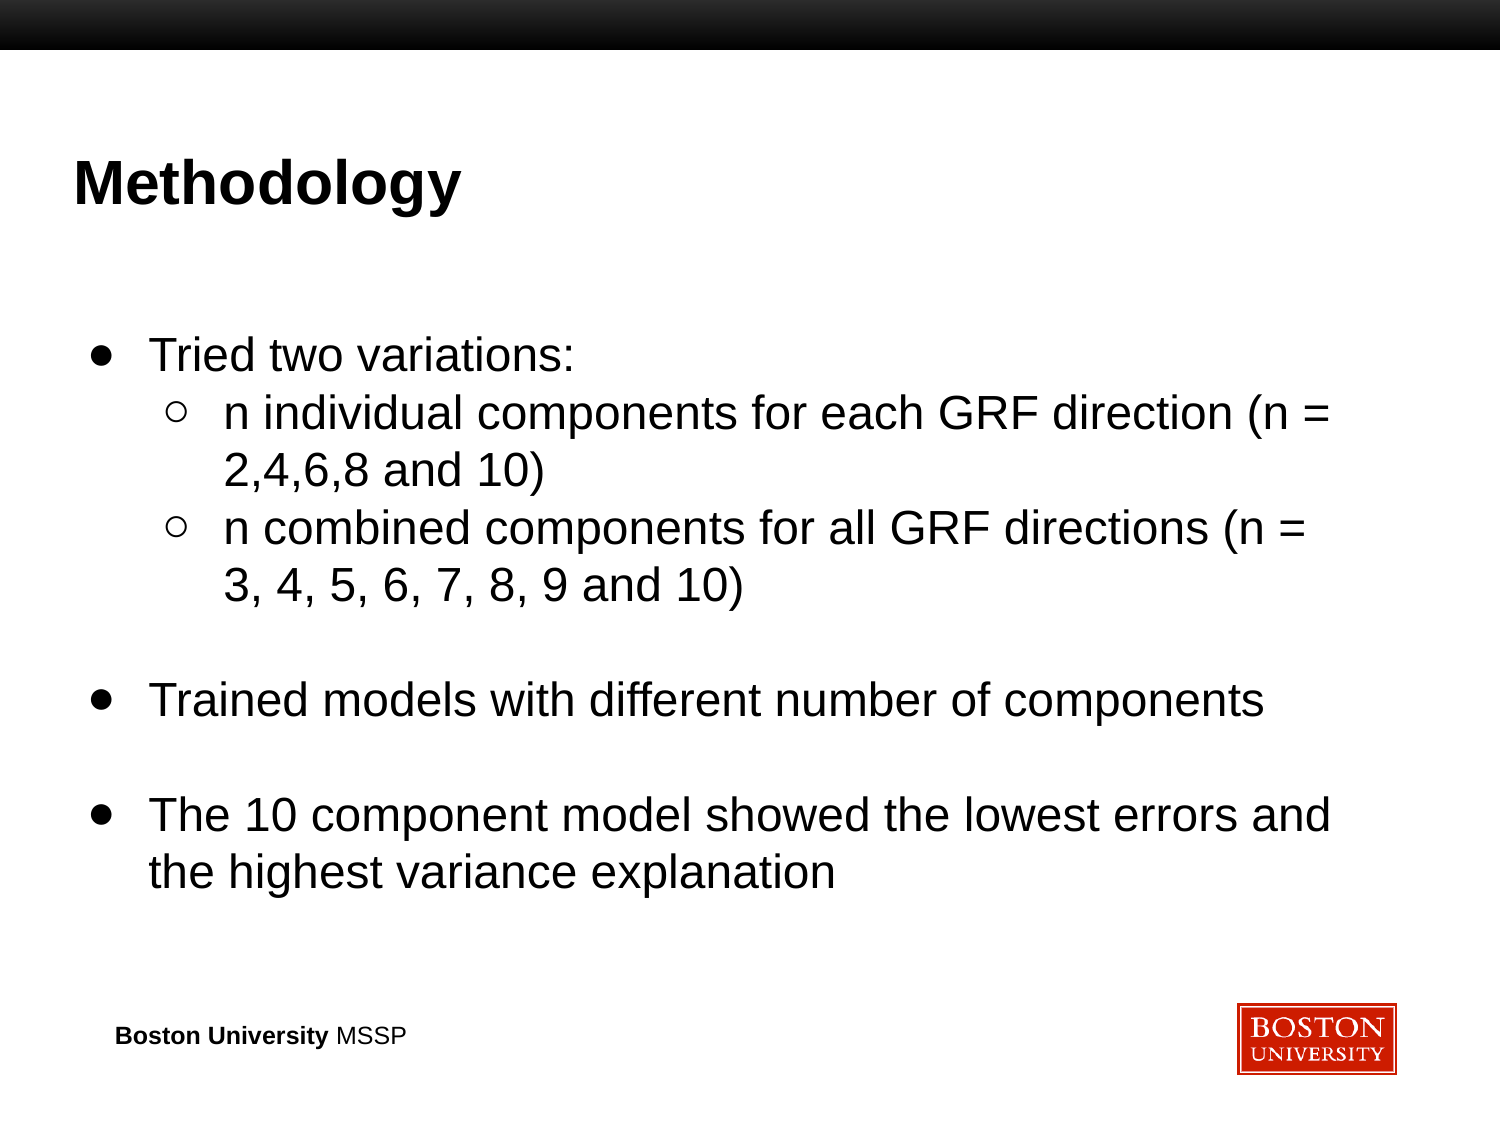

# Methodology
Tried two variations:
n individual components for each GRF direction (n = 2,4,6,8 and 10)
n combined components for all GRF directions (n = 3, 4, 5, 6, 7, 8, 9 and 10)

Trained models with different number of components

The 10 component model showed the lowest errors and the highest variance explanation